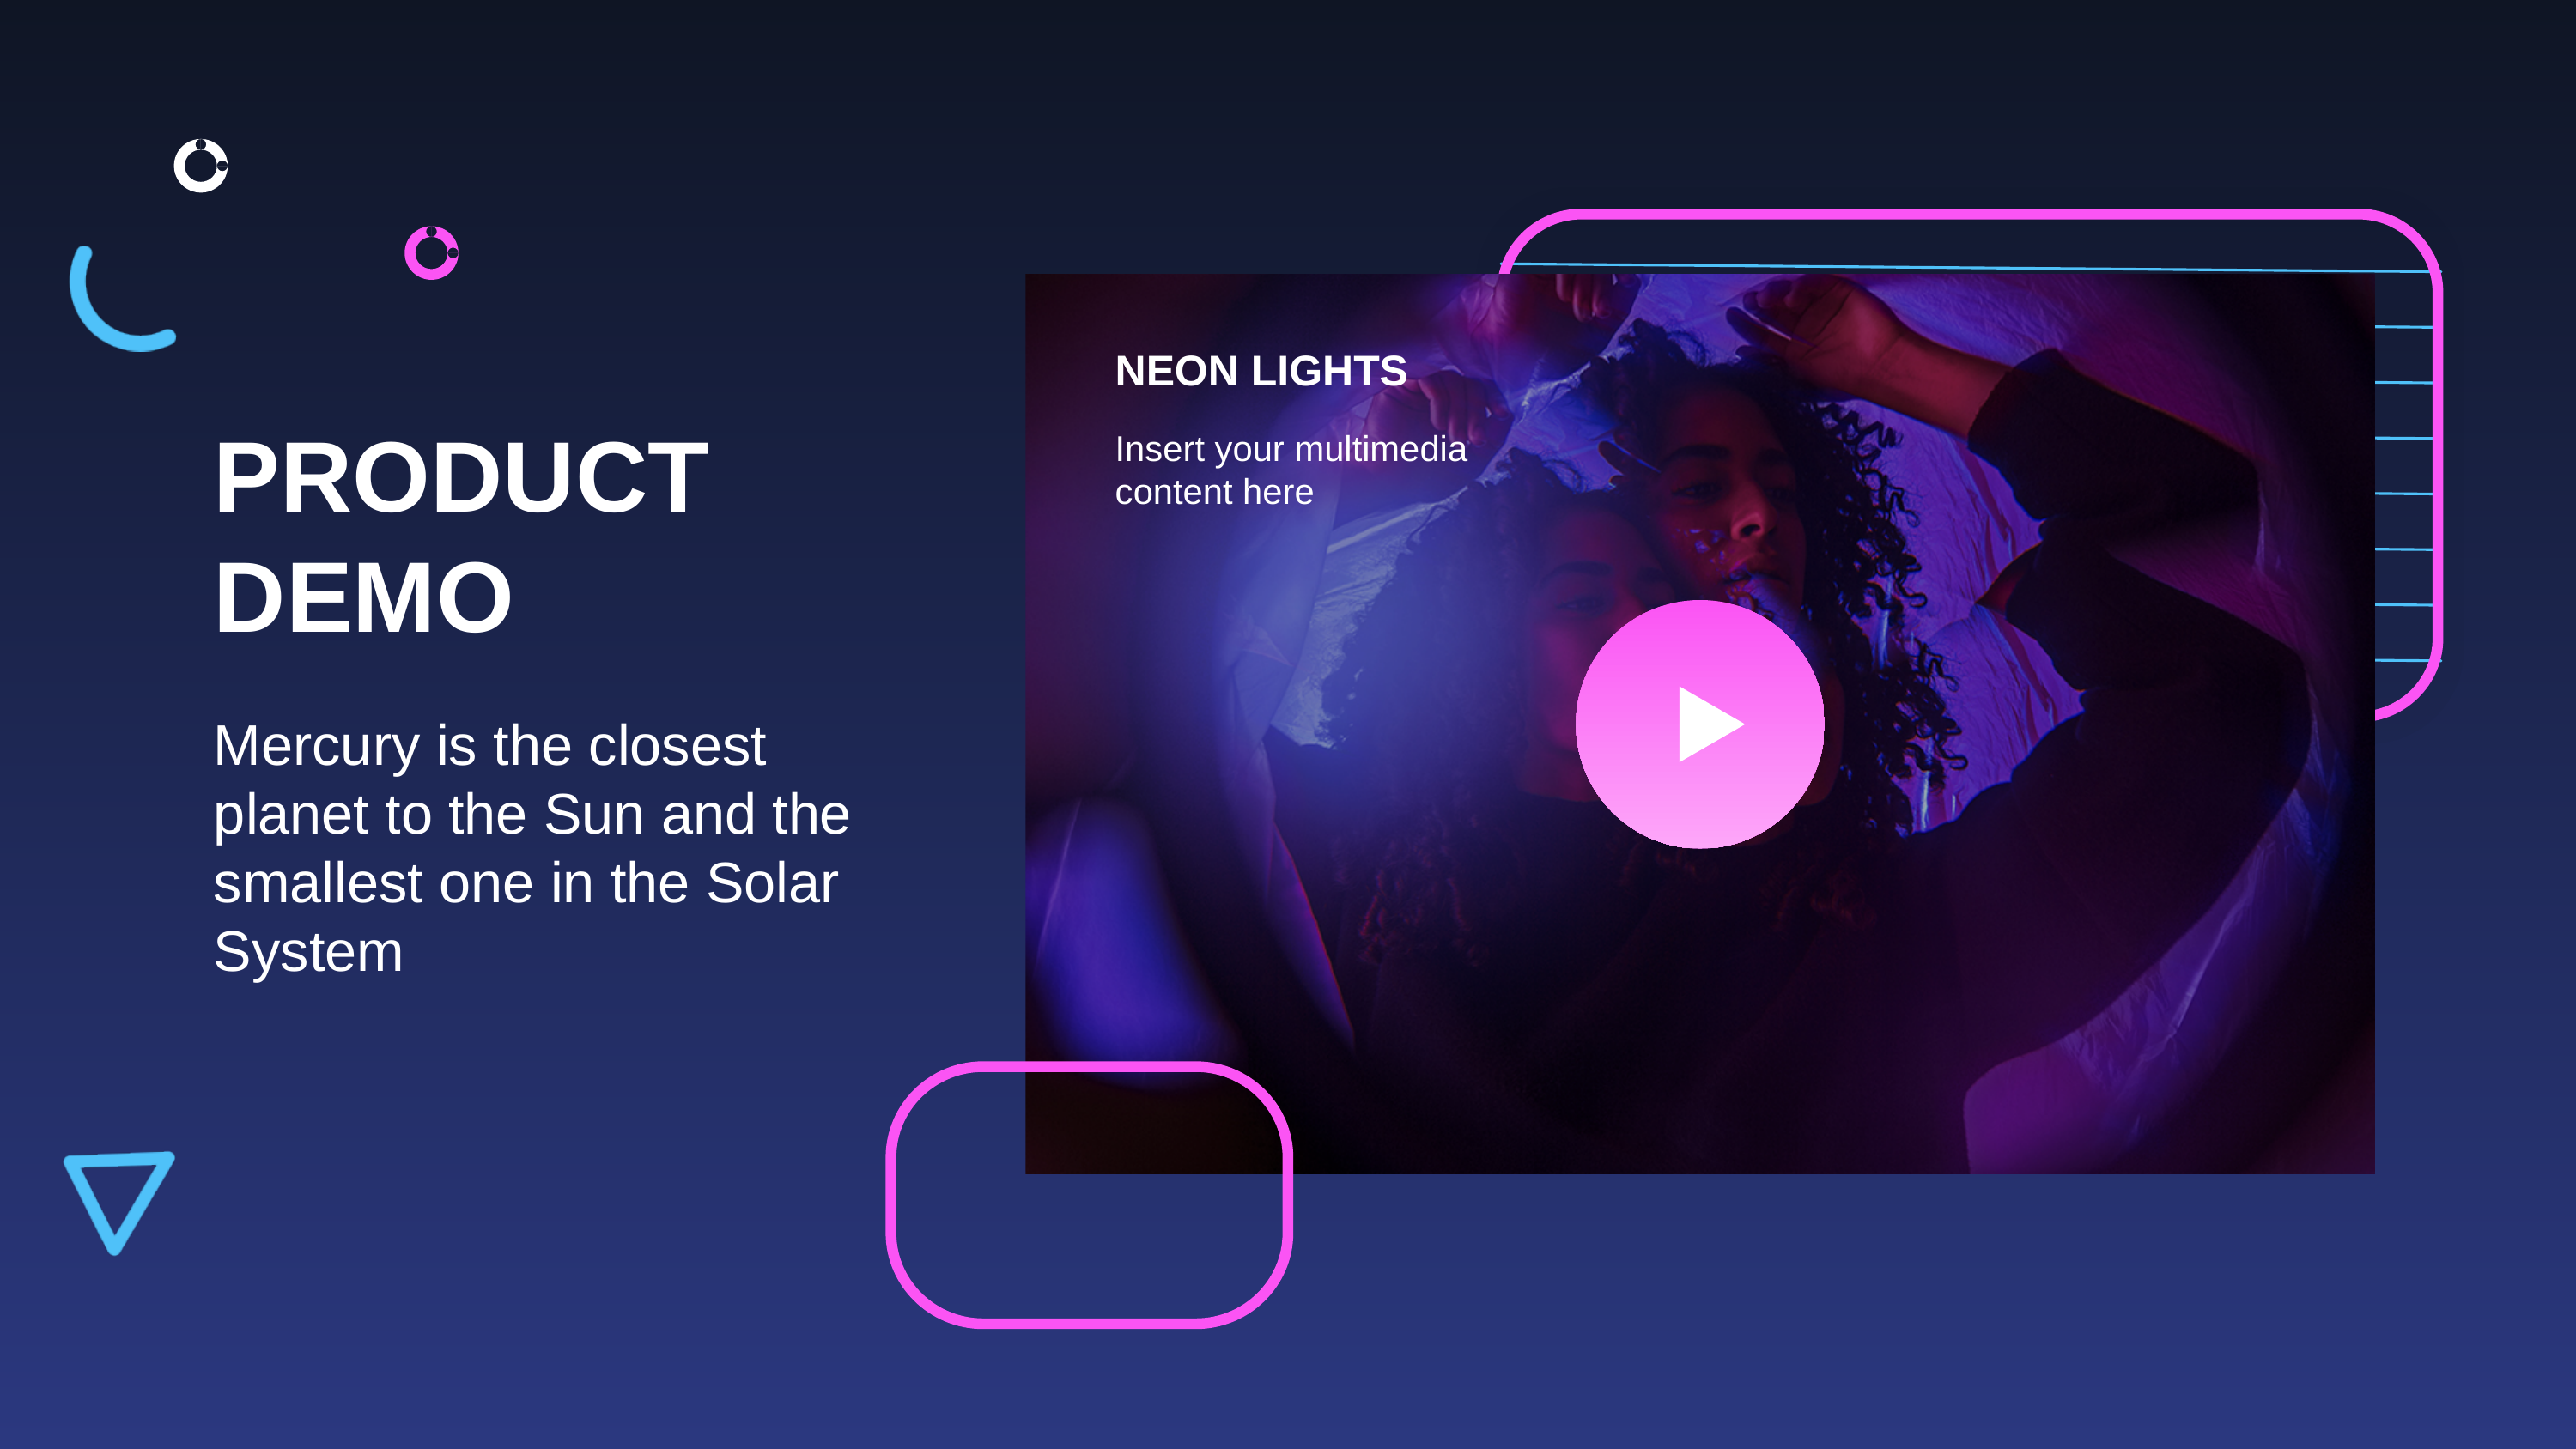

NEON LIGHTS

PRODUCT DEMO
Insert your multimedia content here

Mercury is the closest planet to the Sun and the smallest one in the Solar System